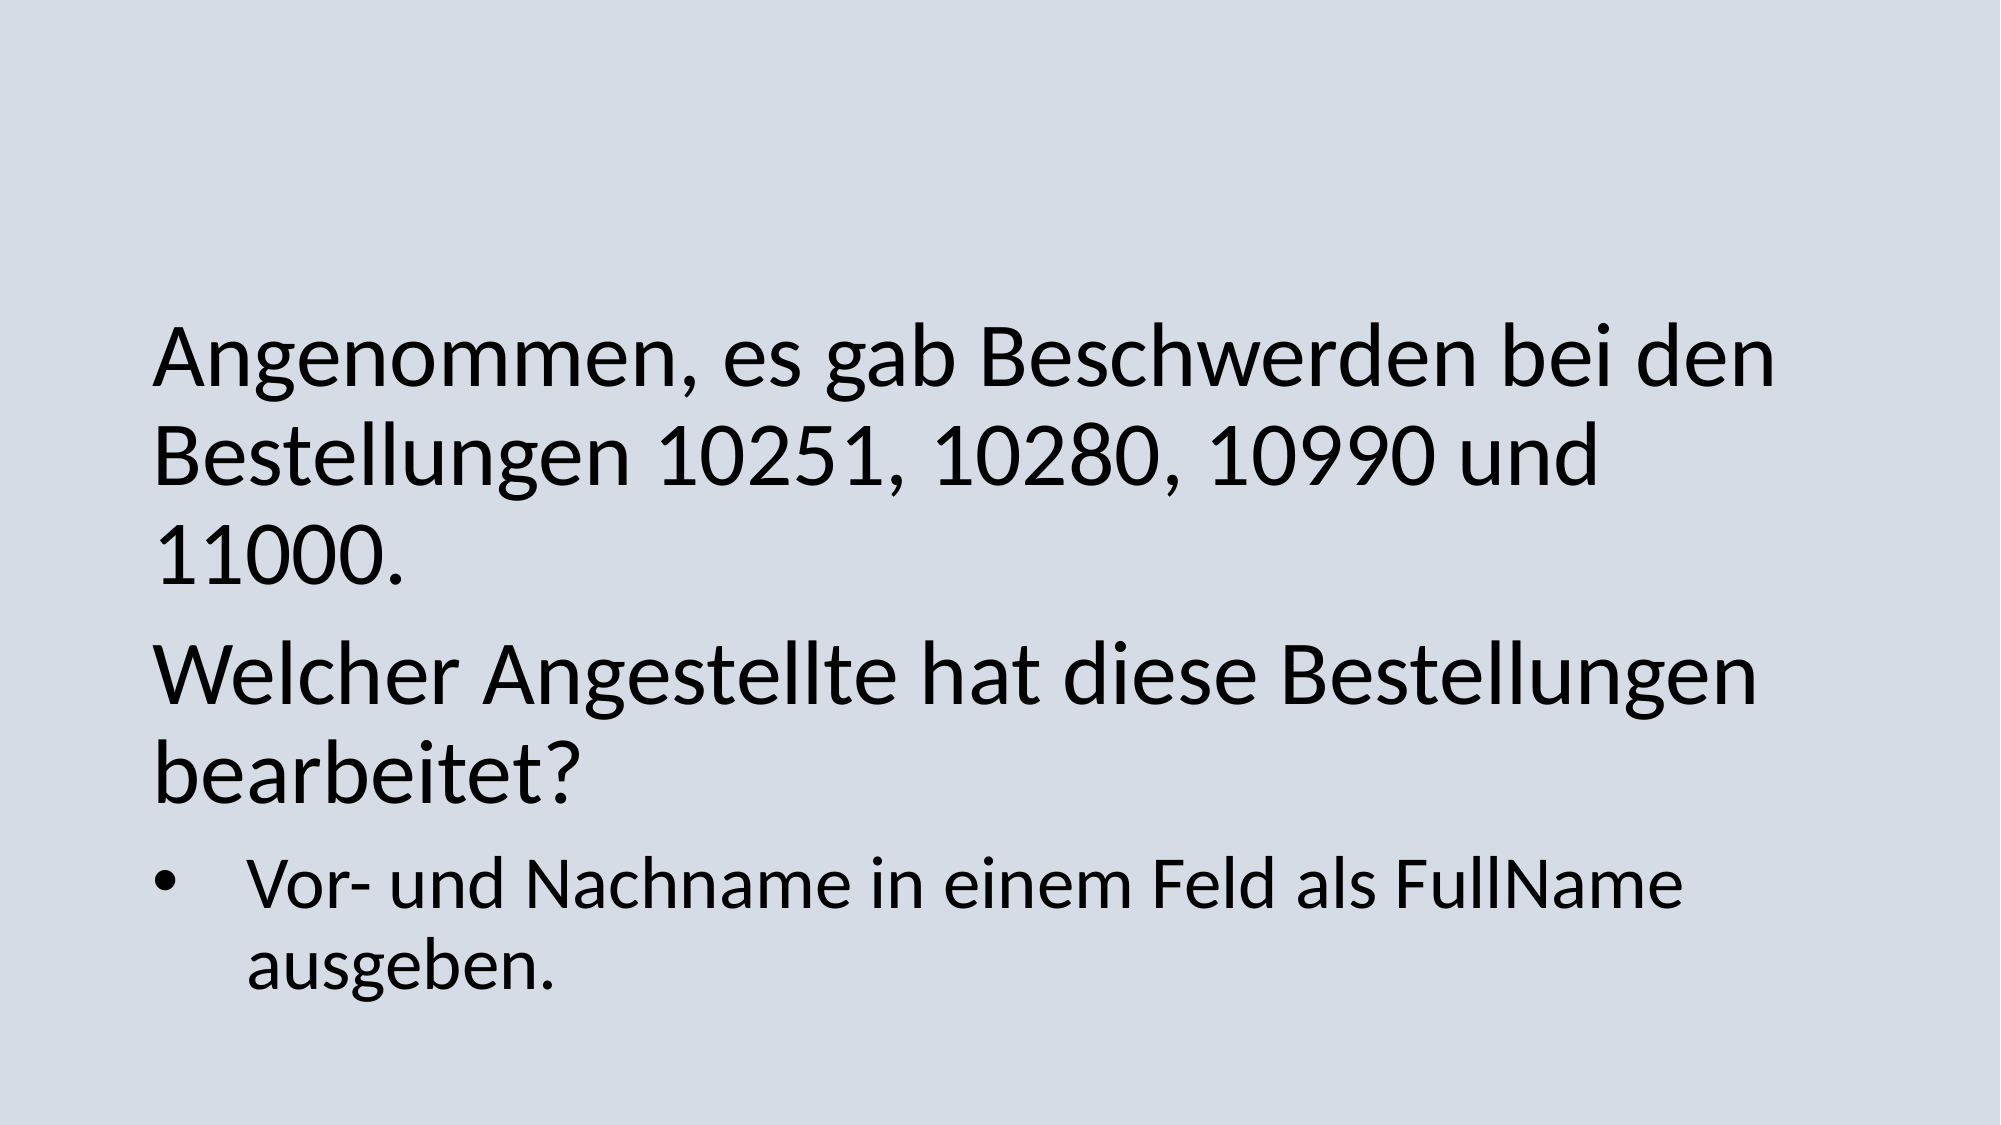

Angenommen, es gab Beschwerden bei den Bestellungen 10251, 10280, 10990 und 11000.
Welcher Angestellte hat diese Bestellungen bearbeitet?
Vor- und Nachname in einem Feld als FullName ausgeben.